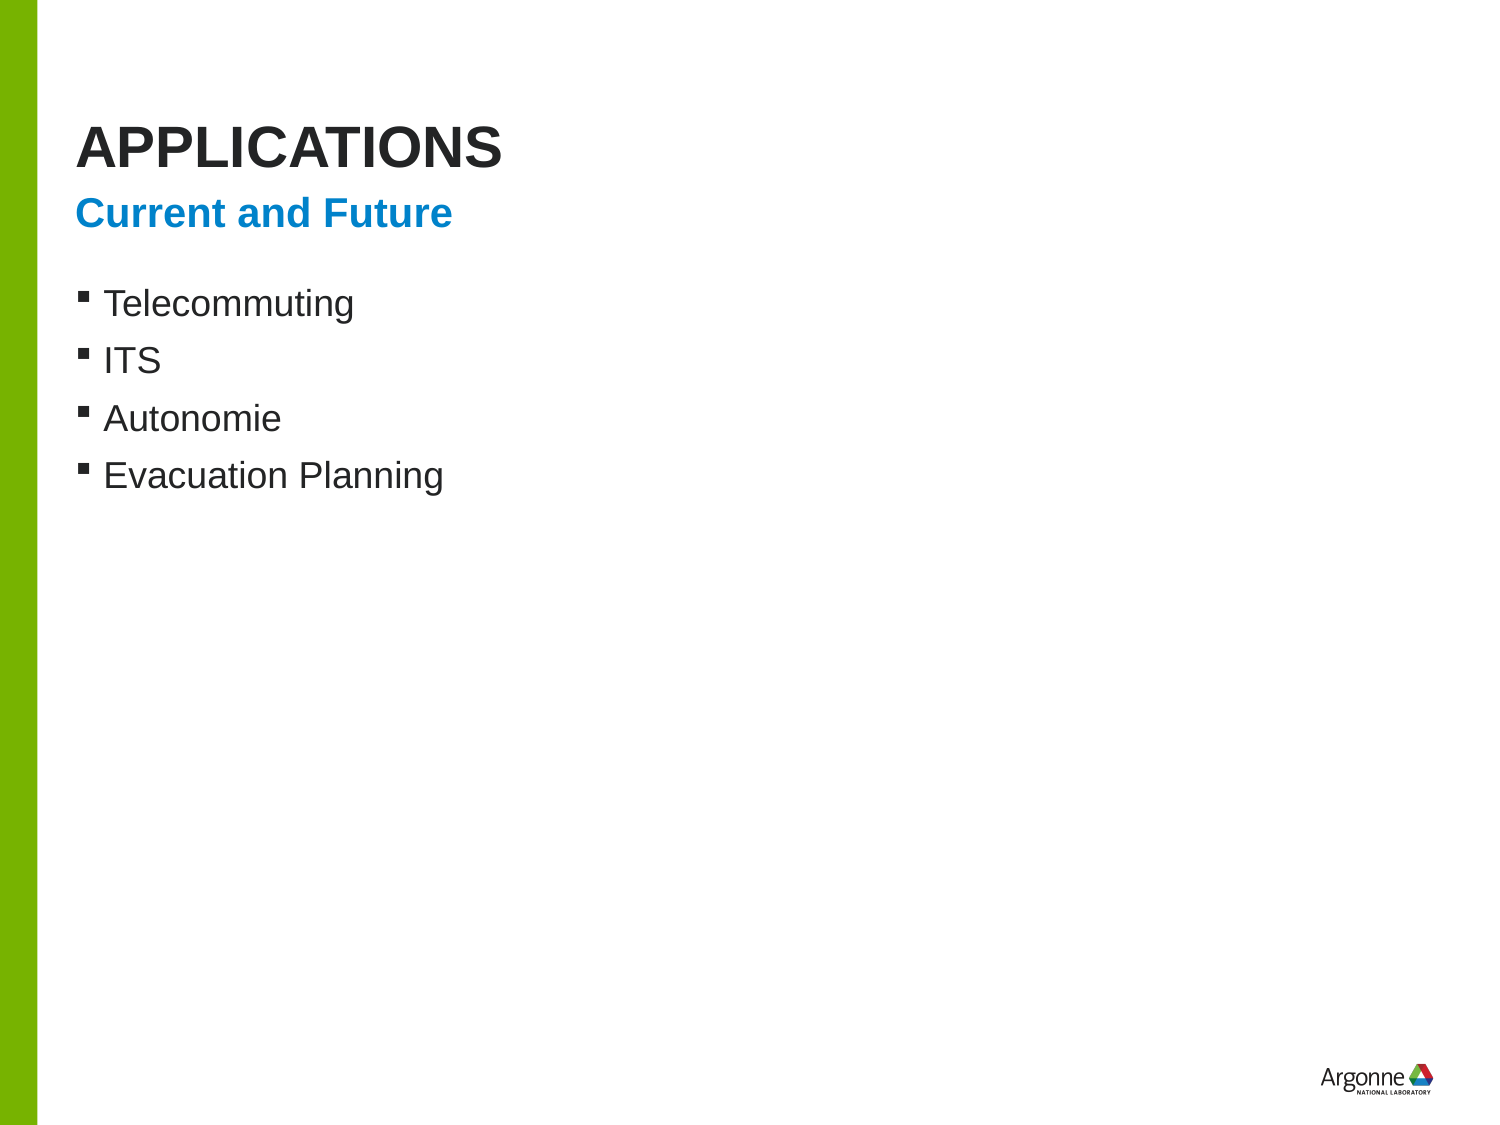

# APPLICATIONS
Current and Future

Telecommuting
ITS
Autonomie
Evacuation Planning